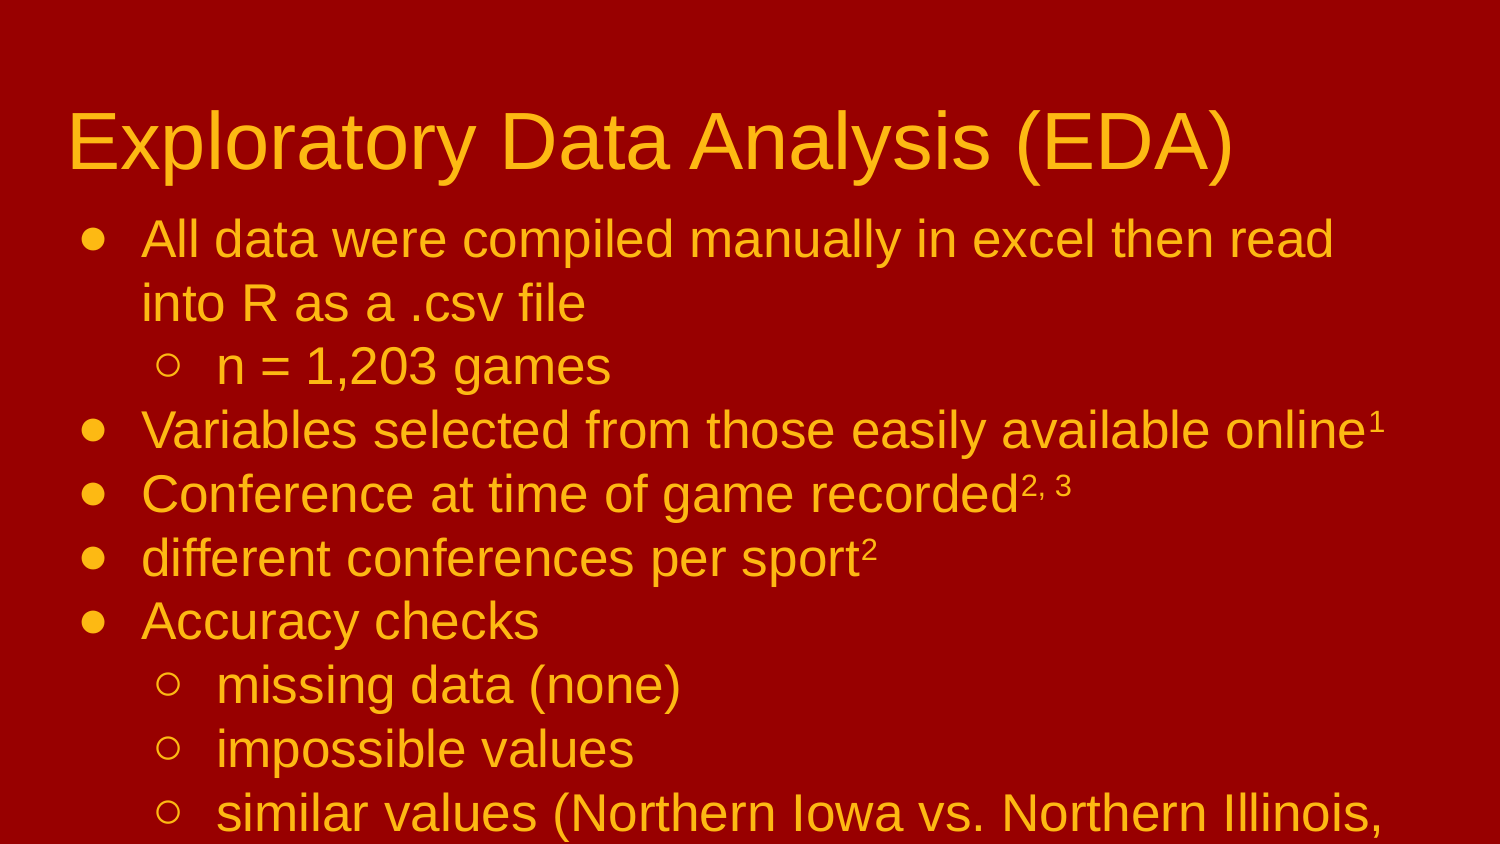

# Exploratory Data Analysis (EDA)
All data were compiled manually in excel then read into R as a .csv file
n = 1,203 games
Variables selected from those easily available online1
Conference at time of game recorded2, 3
different conferences per sport2
Accuracy checks
missing data (none)
impossible values
similar values (Northern Iowa vs. Northern Illinois, MVC vs. MAC, etc.)